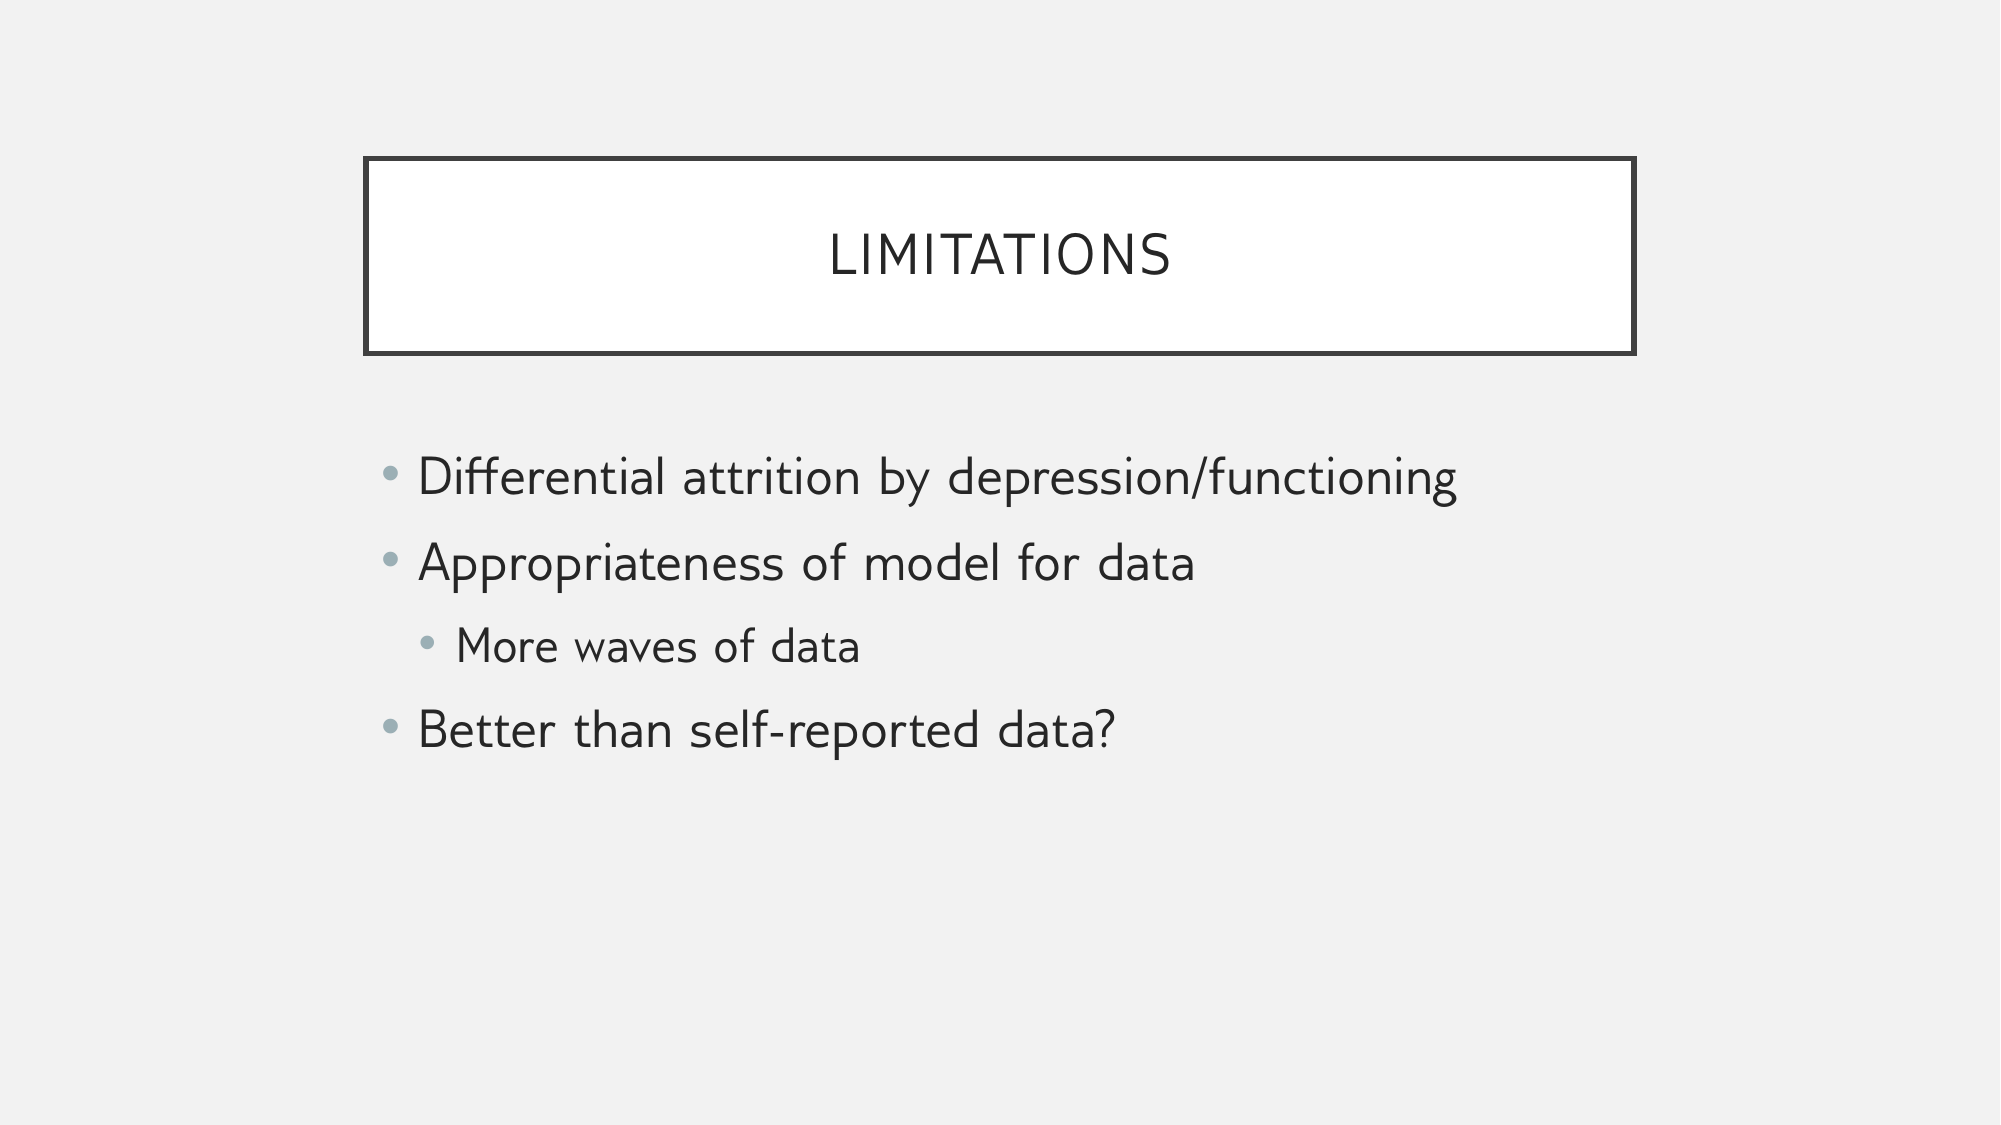

# limitations
Differential attrition by depression/functioning
Appropriateness of model for data
More waves of data
Better than self-reported data?